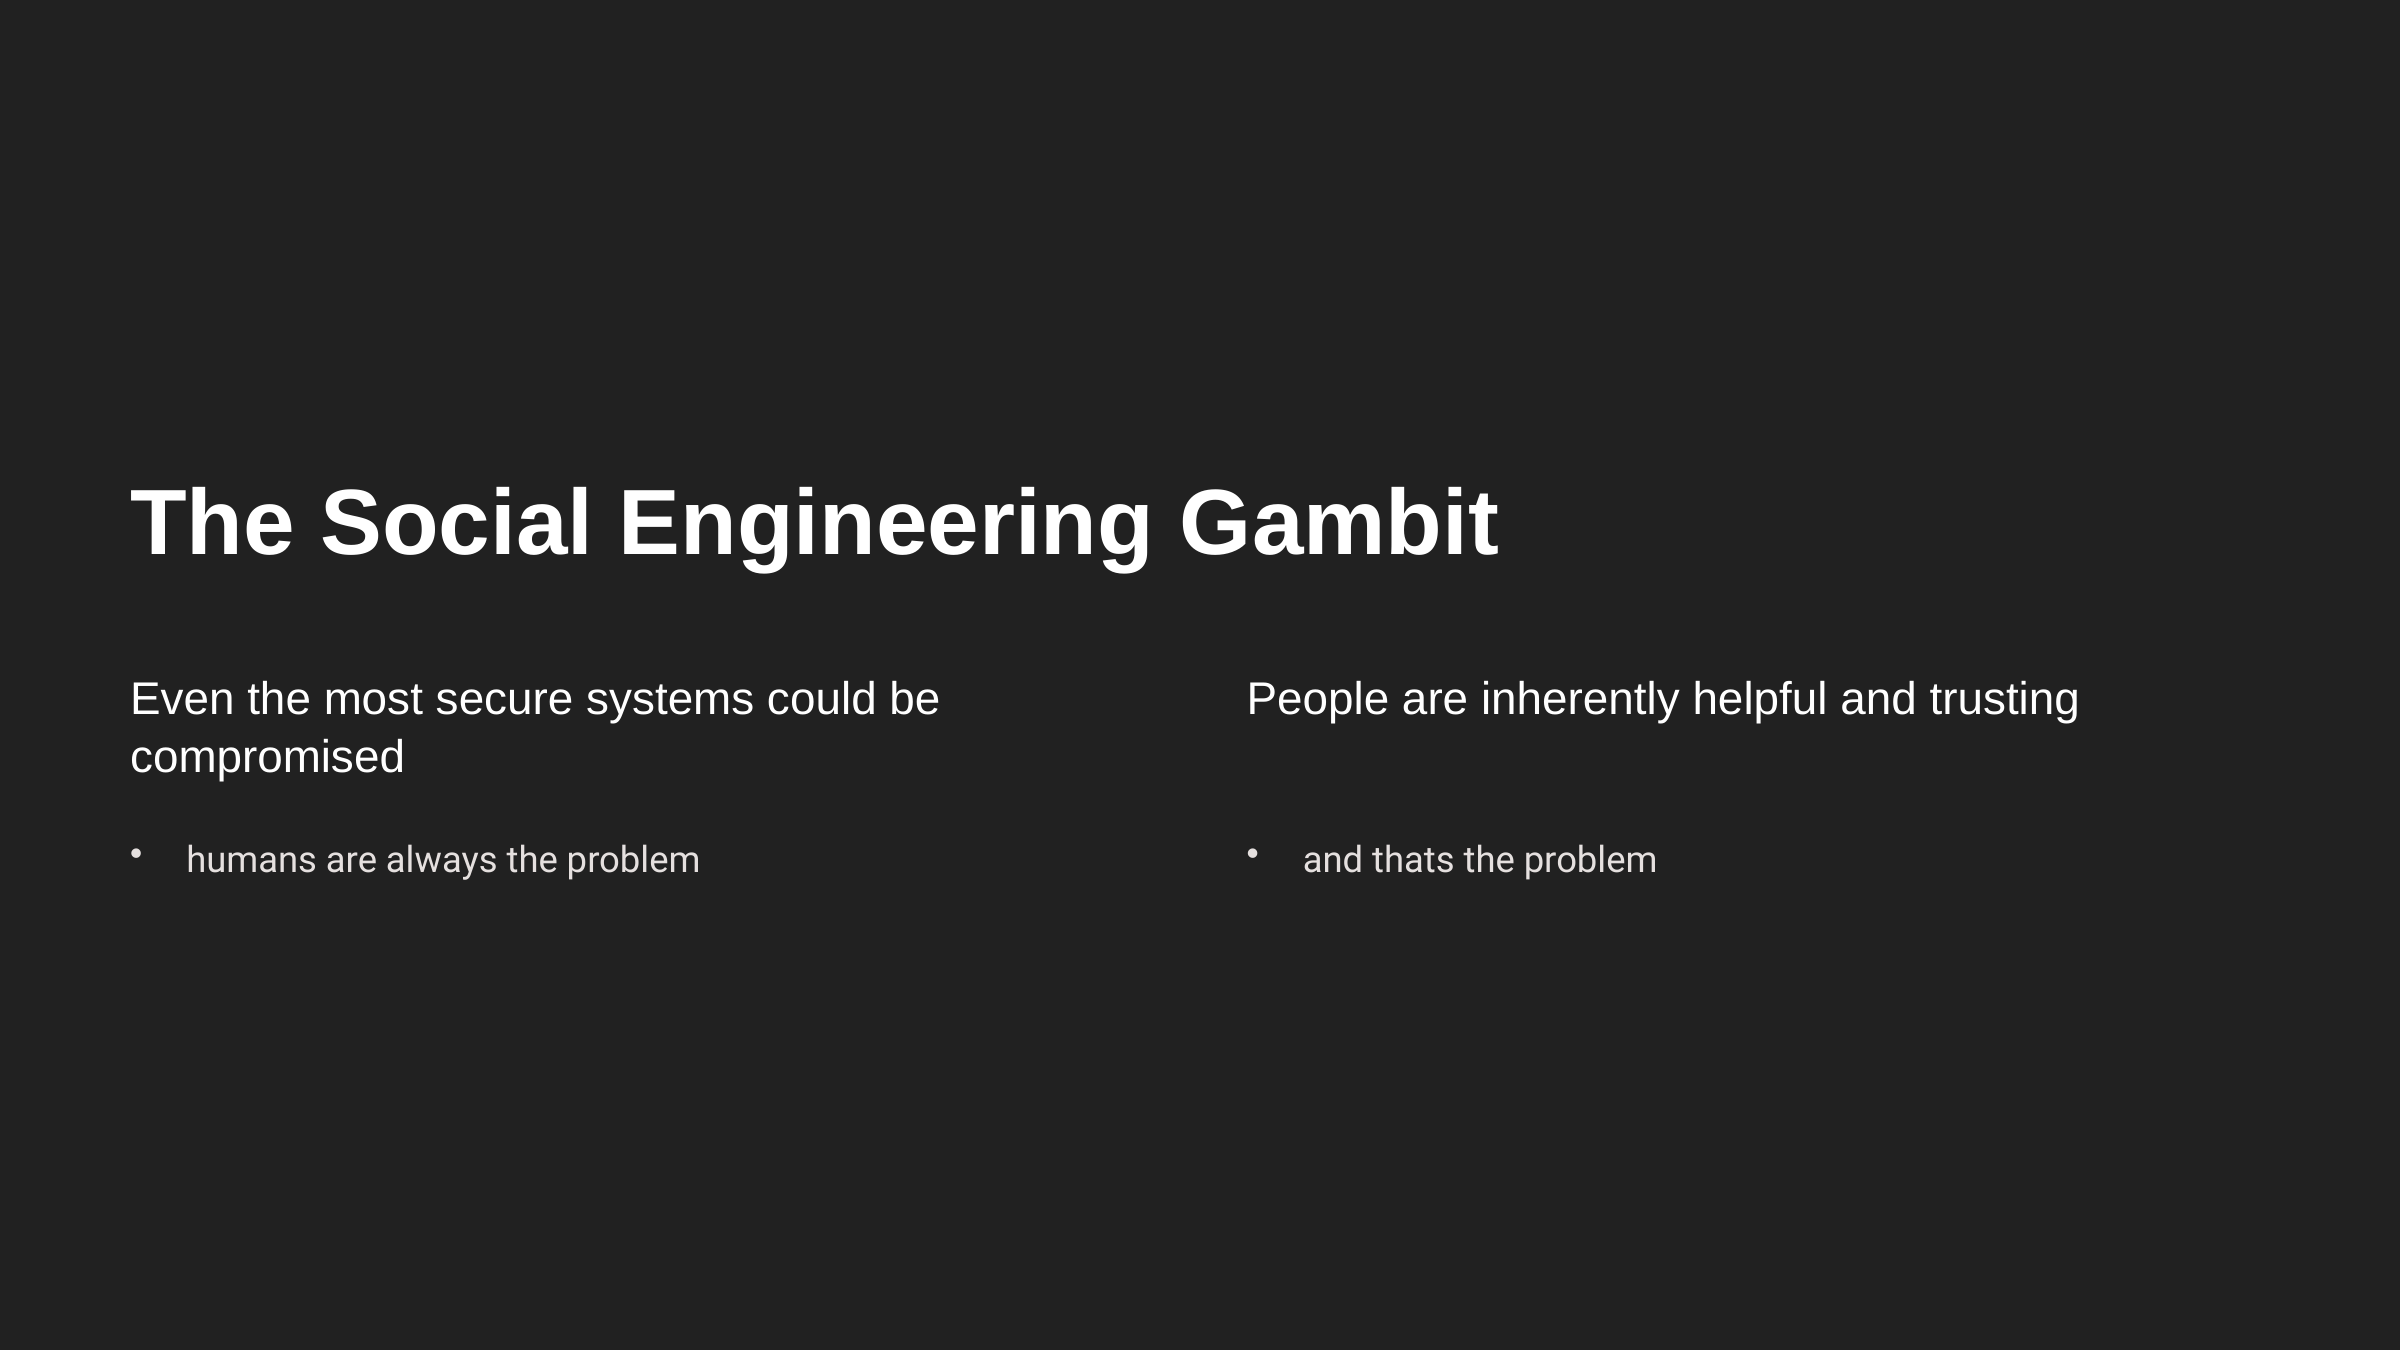

The Social Engineering Gambit
Even the most secure systems could be compromised
People are inherently helpful and trusting
humans are always the problem
and thats the problem